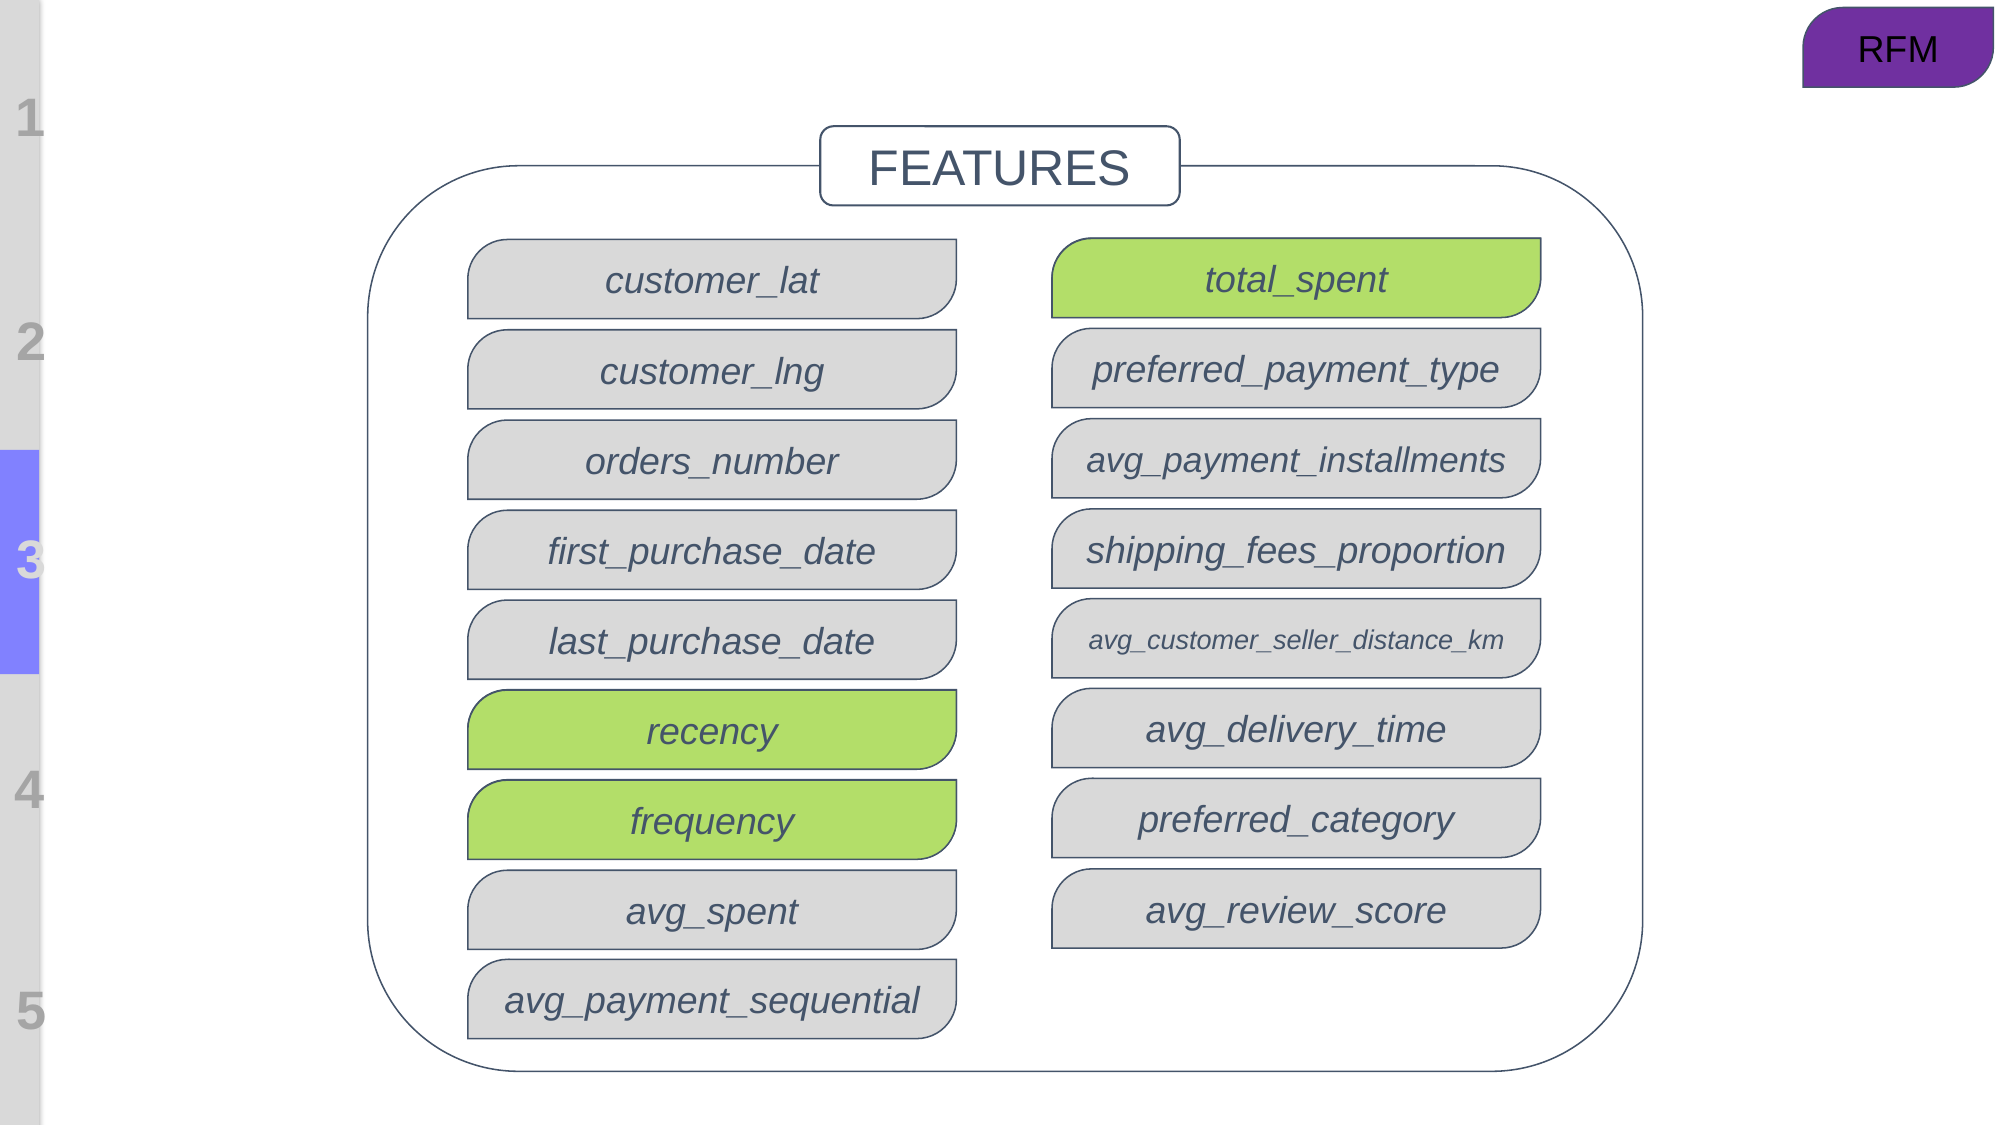

RFM
1
FEATURES

total_spent
total_spent
customer_lat
2
preferred_payment_type
customer_lng
avg_payment_installments
orders_number

shipping_fees_proportion
first_purchase_date
3
avg_customer_seller_distance_km
last_purchase_date
avg_delivery_time
recency
recency
4
preferred_category
frequency
frequency
avg_review_score
avg_spent
avg_payment_sequential
5